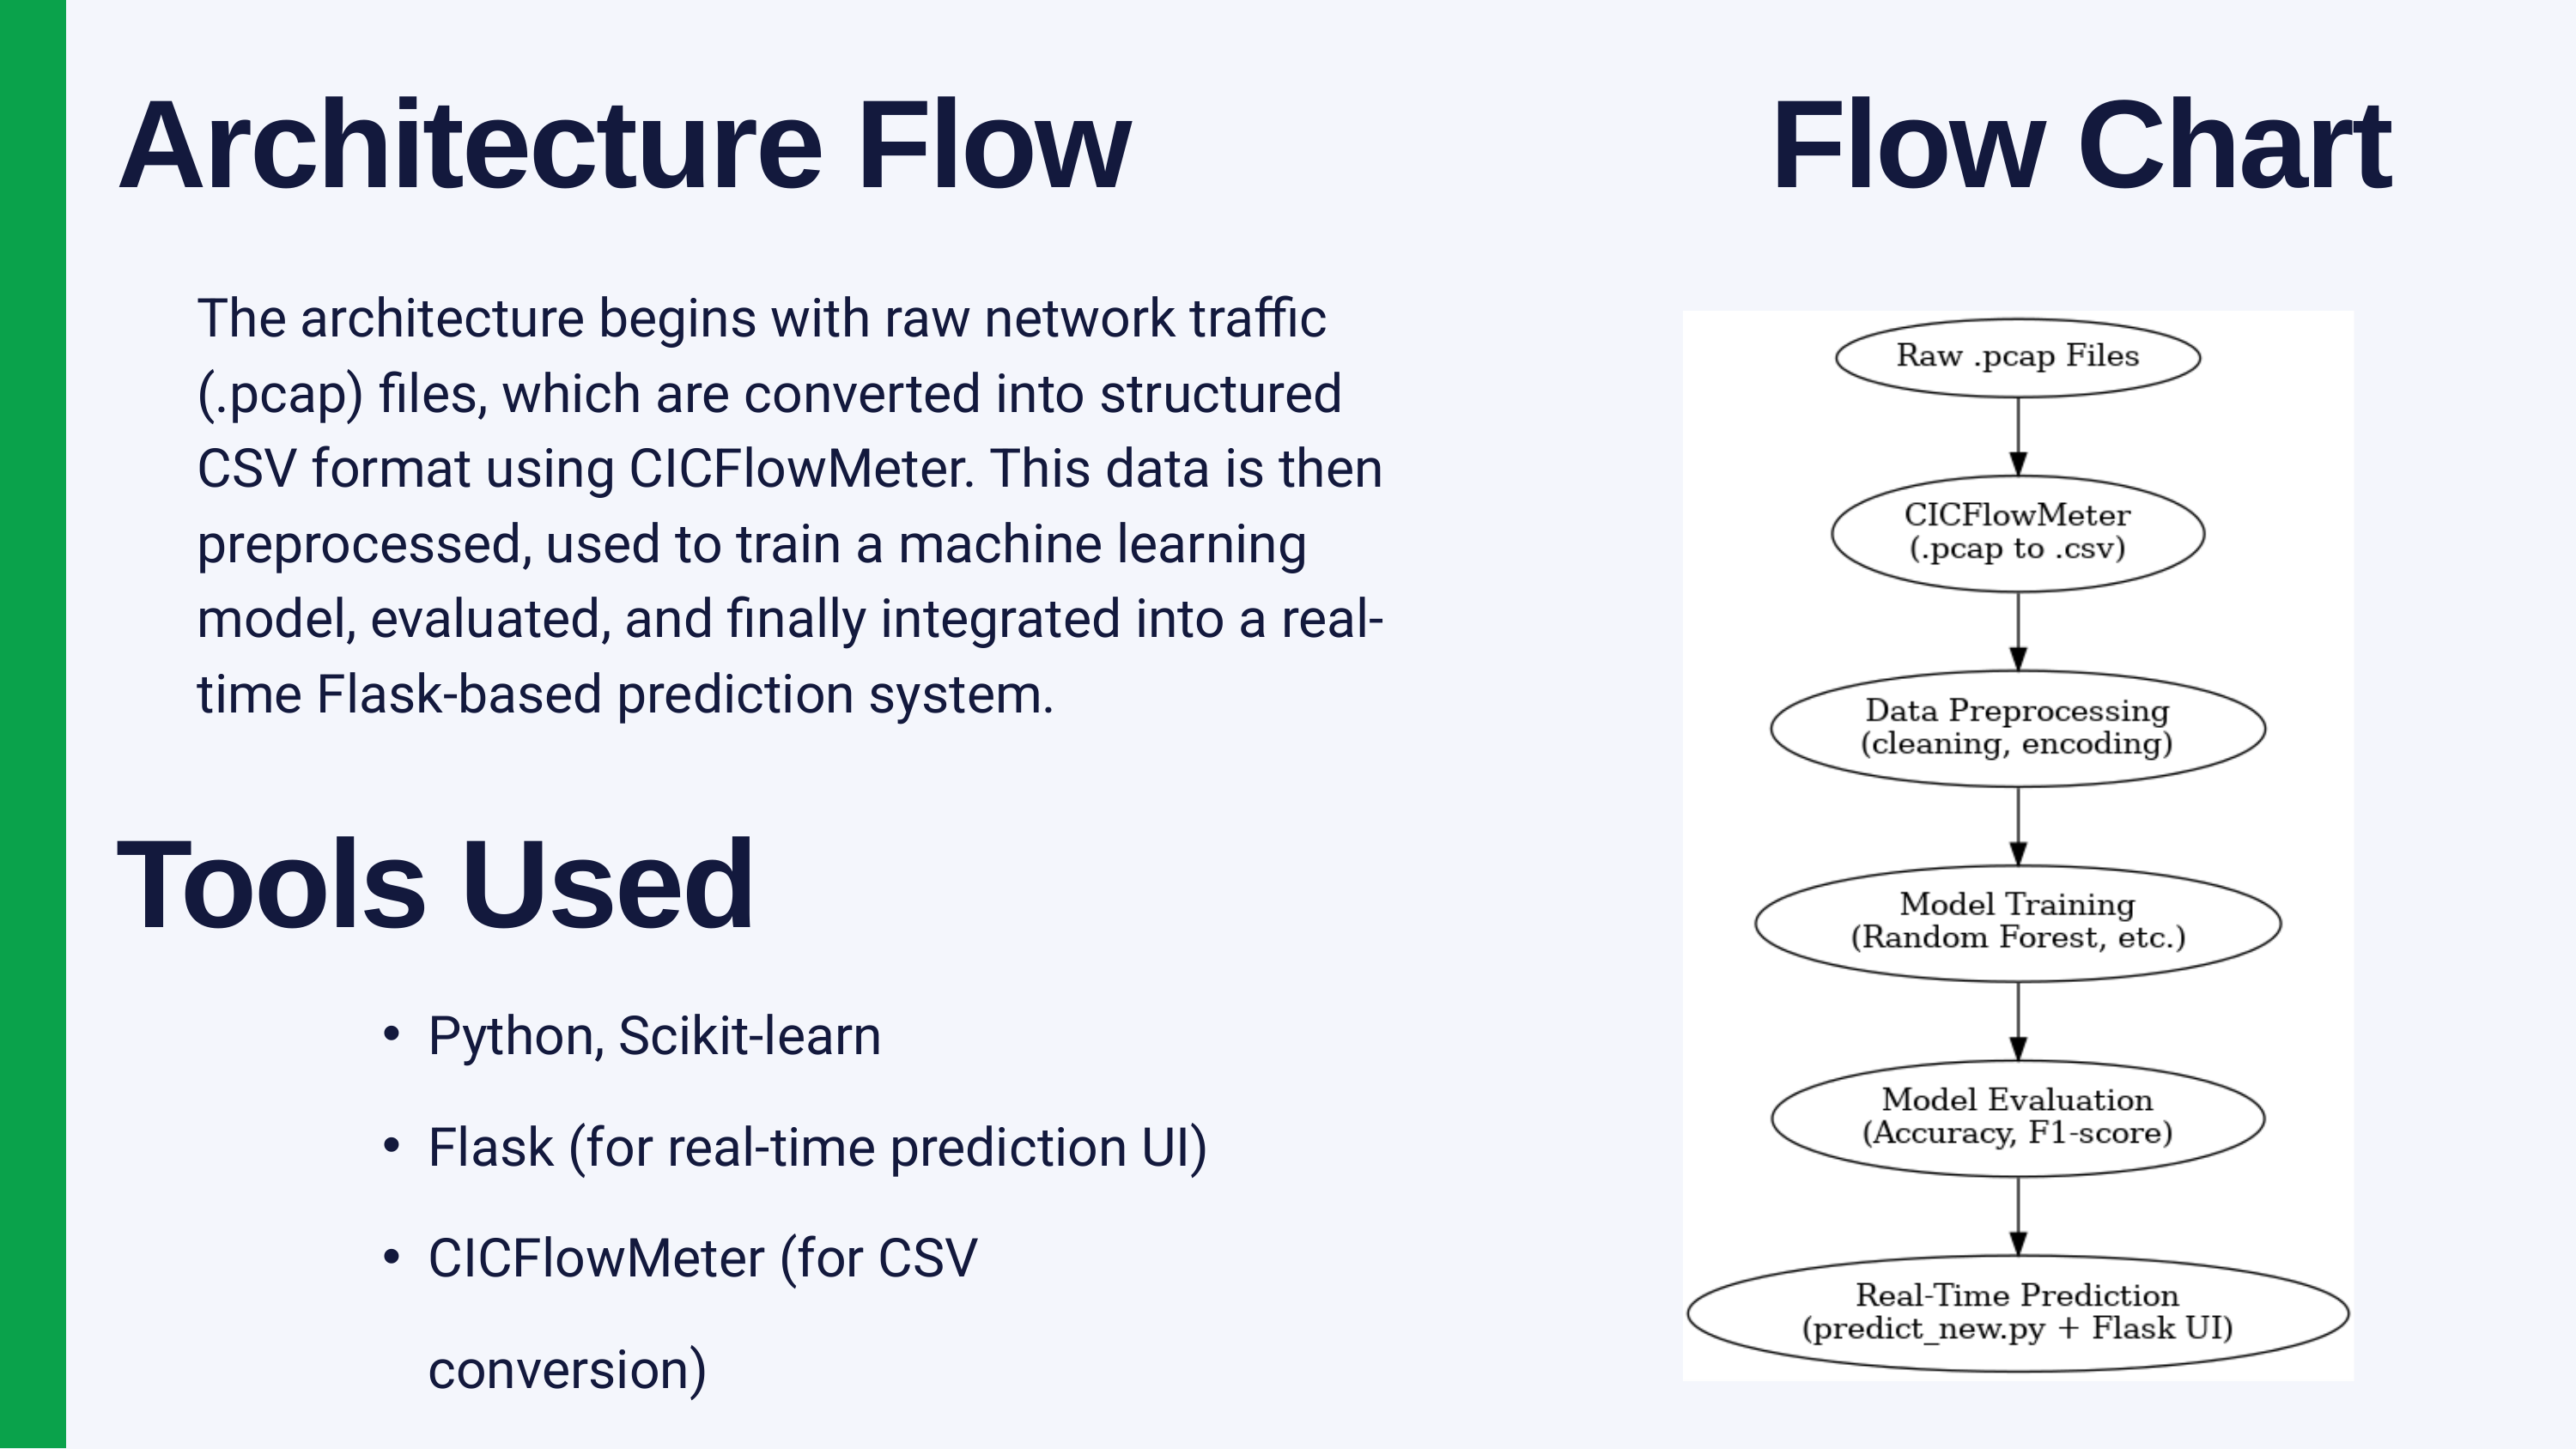

Architecture Flow
Flow Chart
The architecture begins with raw network traffic (.pcap) files, which are converted into structured CSV format using CICFlowMeter. This data is then preprocessed, used to train a machine learning model, evaluated, and finally integrated into a real-time Flask-based prediction system.

Tools Used
Python, Scikit-learn
Flask (for real-time prediction UI)
CICFlowMeter (for CSV conversion)
Pandas, NumPy, Matplotlib